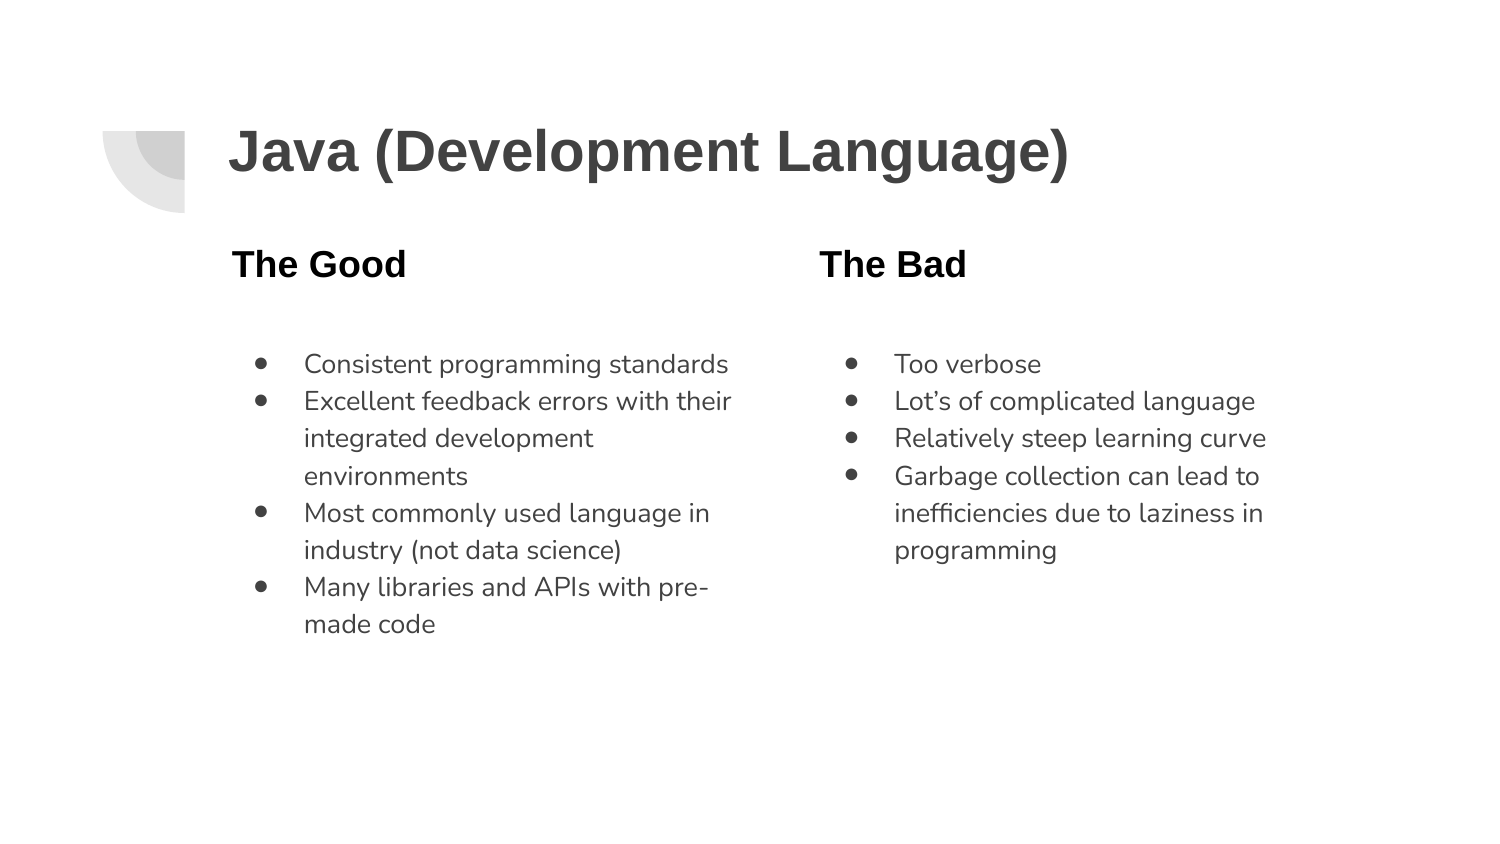

# Java (Development Language)
The Good
The Bad
Consistent programming standards
Excellent feedback errors with their integrated development environments
Most commonly used language in industry (not data science)
Many libraries and APIs with pre-made code

Too verbose
Lot’s of complicated language
Relatively steep learning curve
Garbage collection can lead to inefficiencies due to laziness in programming